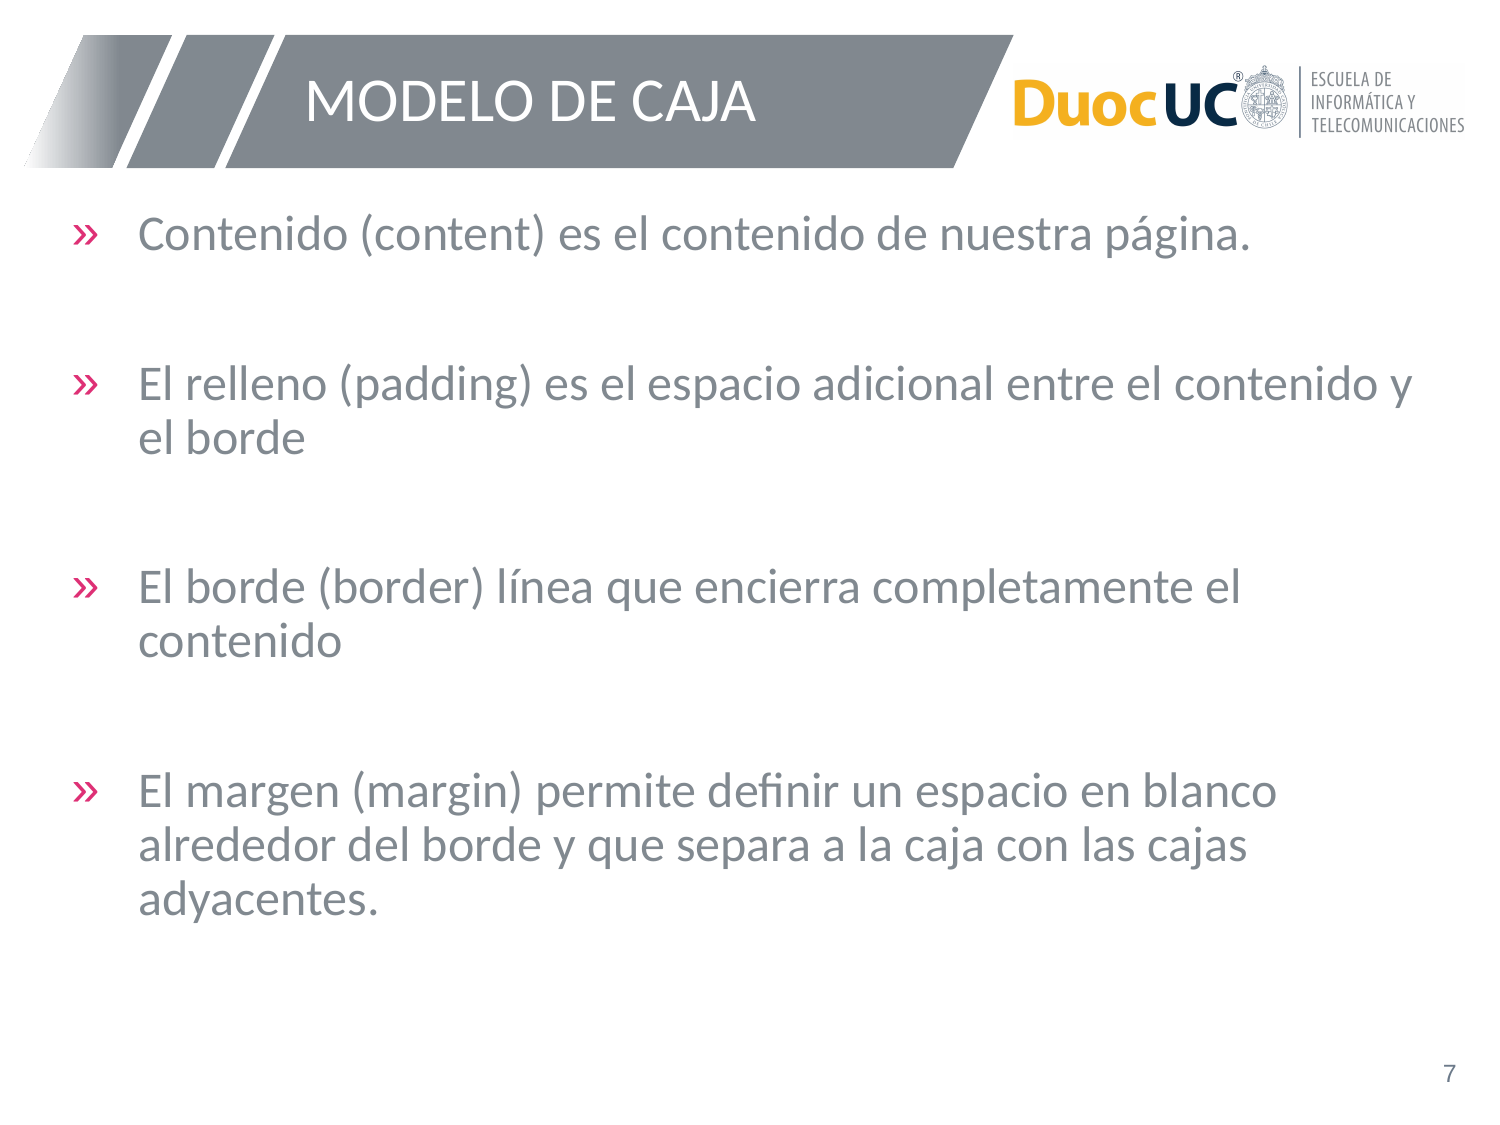

# MODELO DE CAJA
Contenido (content) es el contenido de nuestra página.

El relleno (padding) es el espacio adicional entre el contenido y el borde

El borde (border) línea que encierra completamente el contenido

El margen (margin) permite definir un espacio en blanco alrededor del borde y que separa a la caja con las cajas adyacentes.